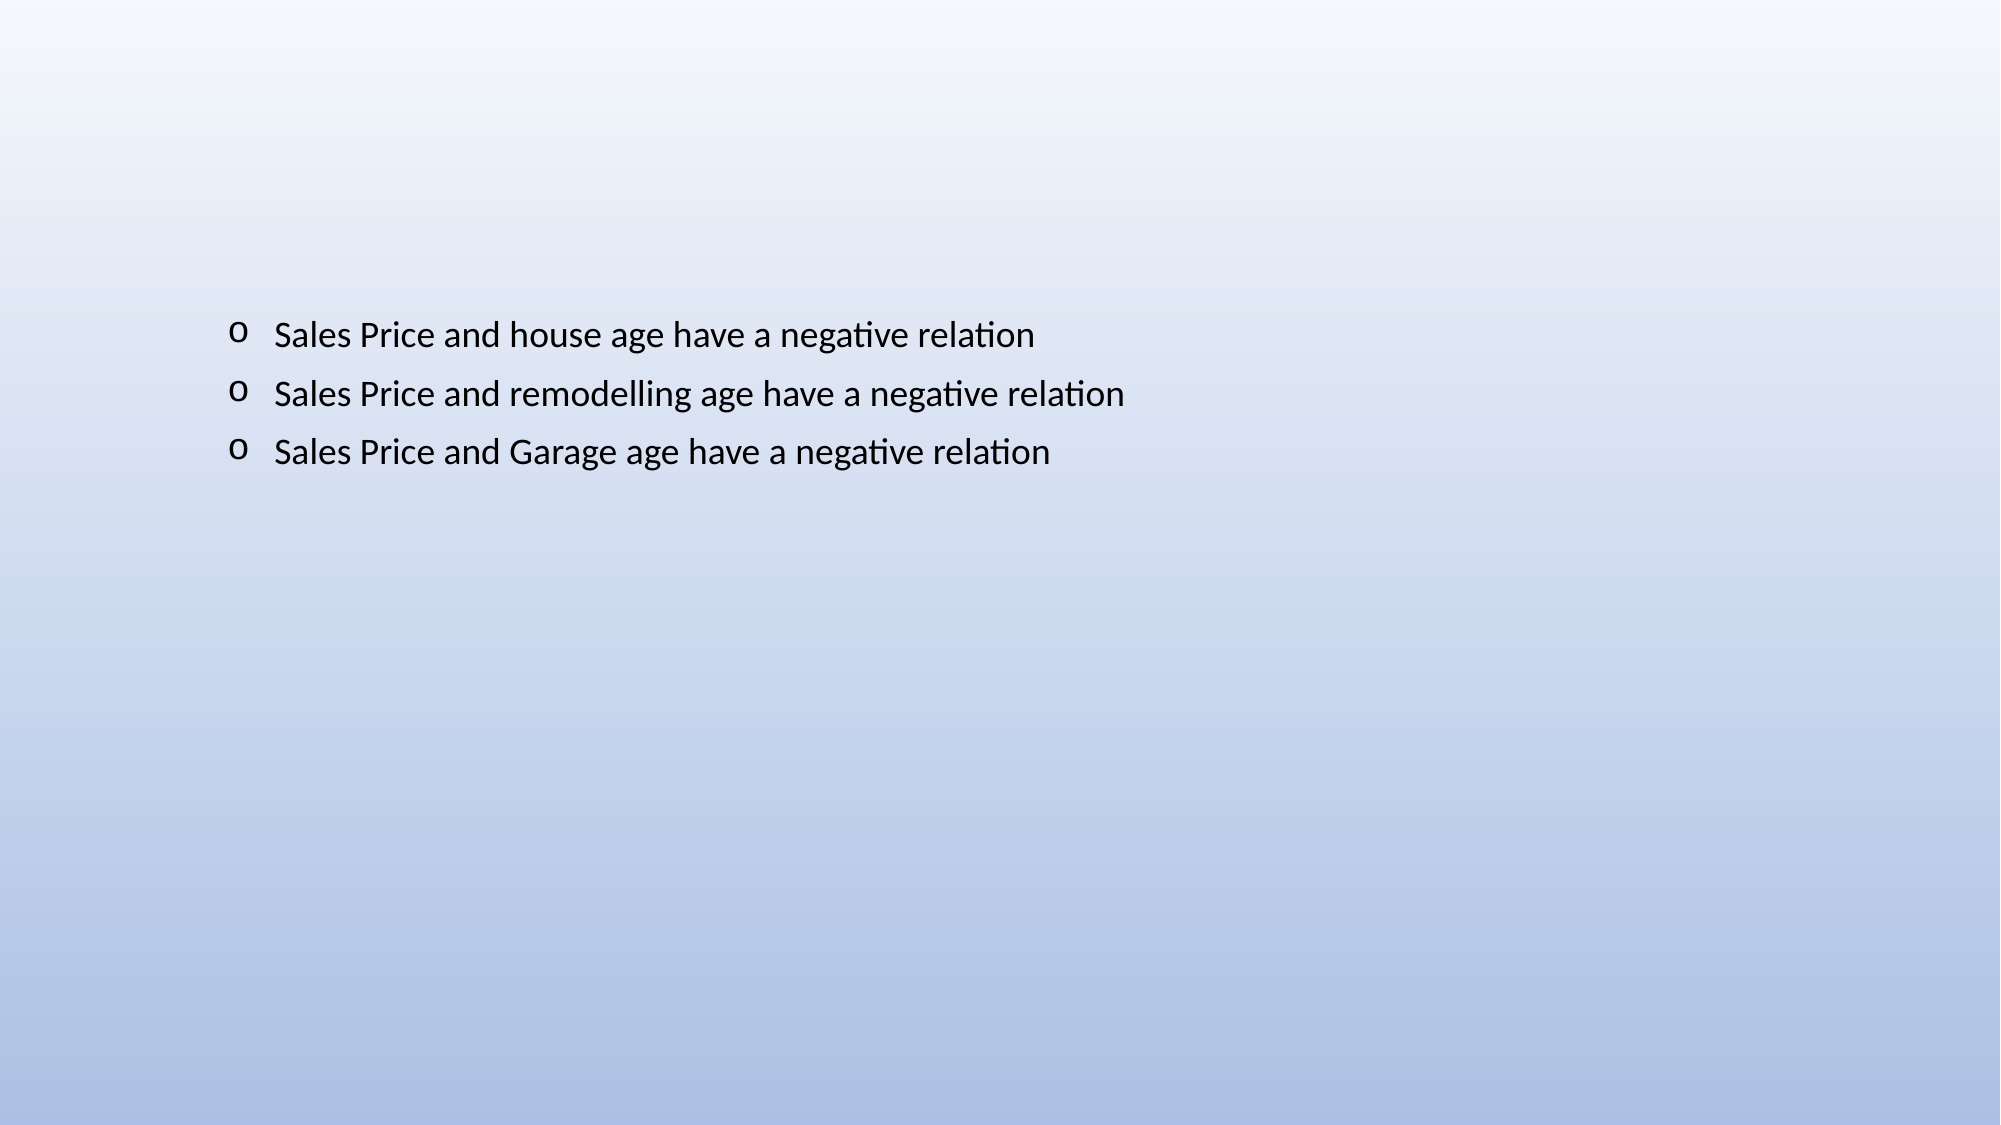

#
Sales Price and house age have a negative relation
Sales Price and remodelling age have a negative relation
Sales Price and Garage age have a negative relation